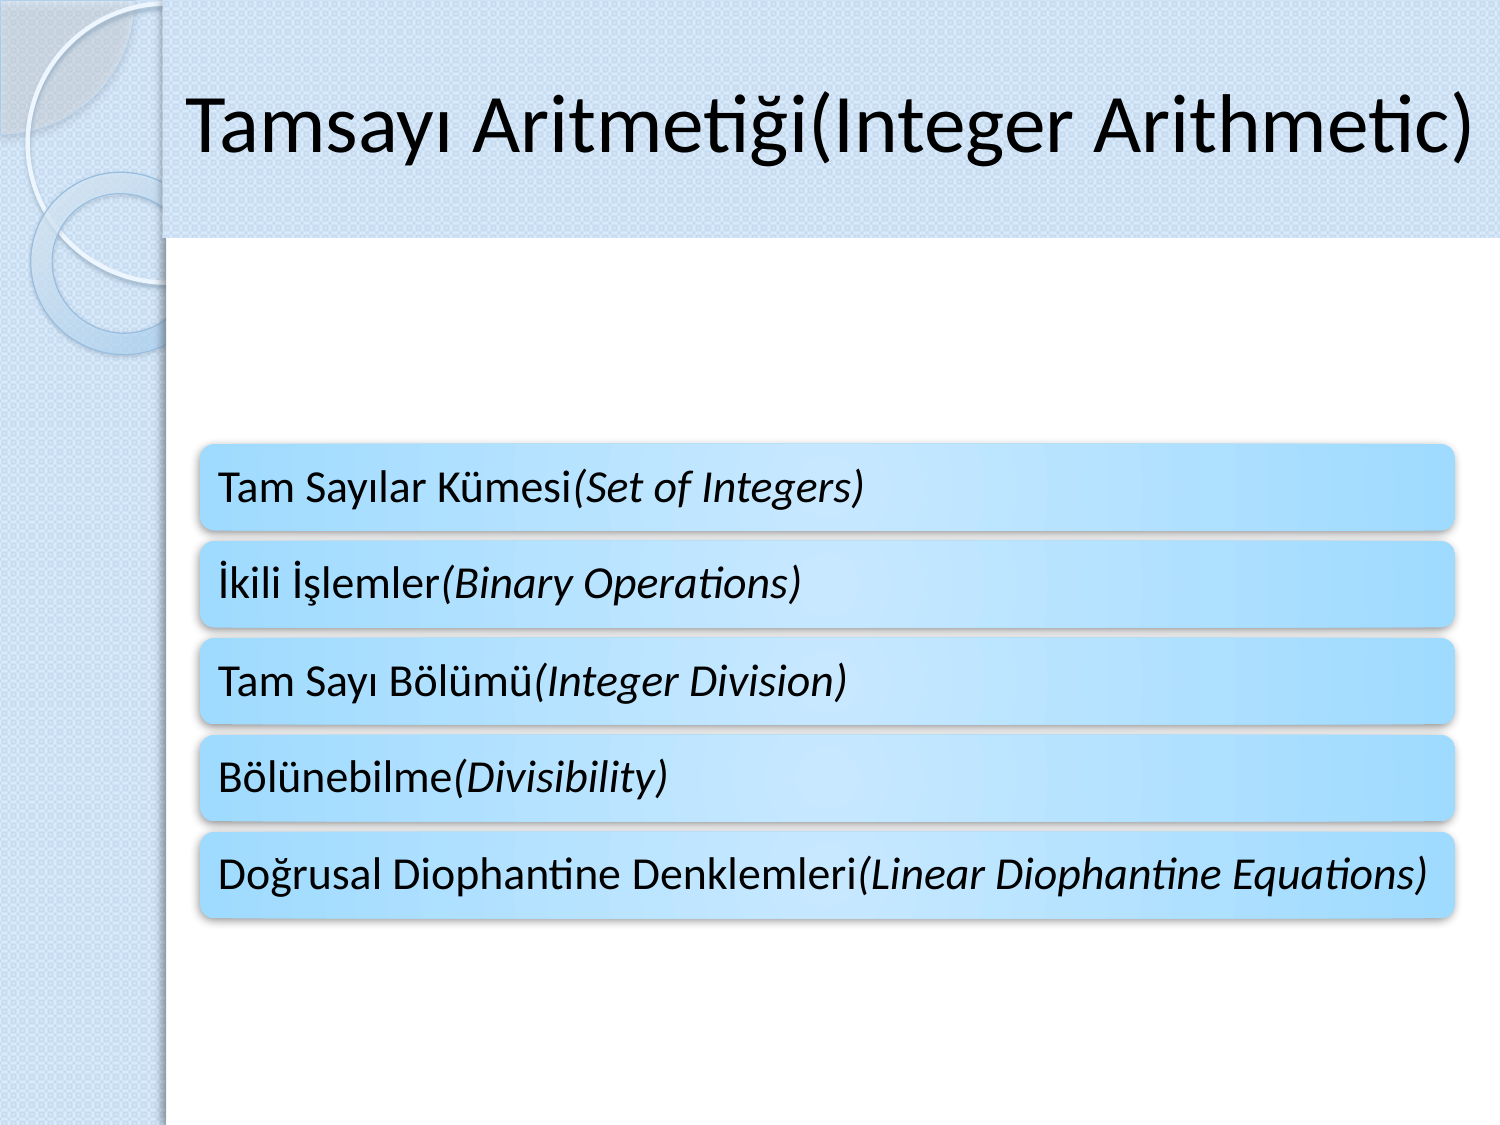

# Tamsayı Aritmetiği(Integer Arithmetic)
Tam Sayılar Kümesi(Set of Integers)
İkili İşlemler(Binary Operations)
Tam Sayı Bölümü(Integer Division)
Bölünebilme(Divisibility)
Doğrusal Diophantine Denklemleri(Linear Diophantine Equations)